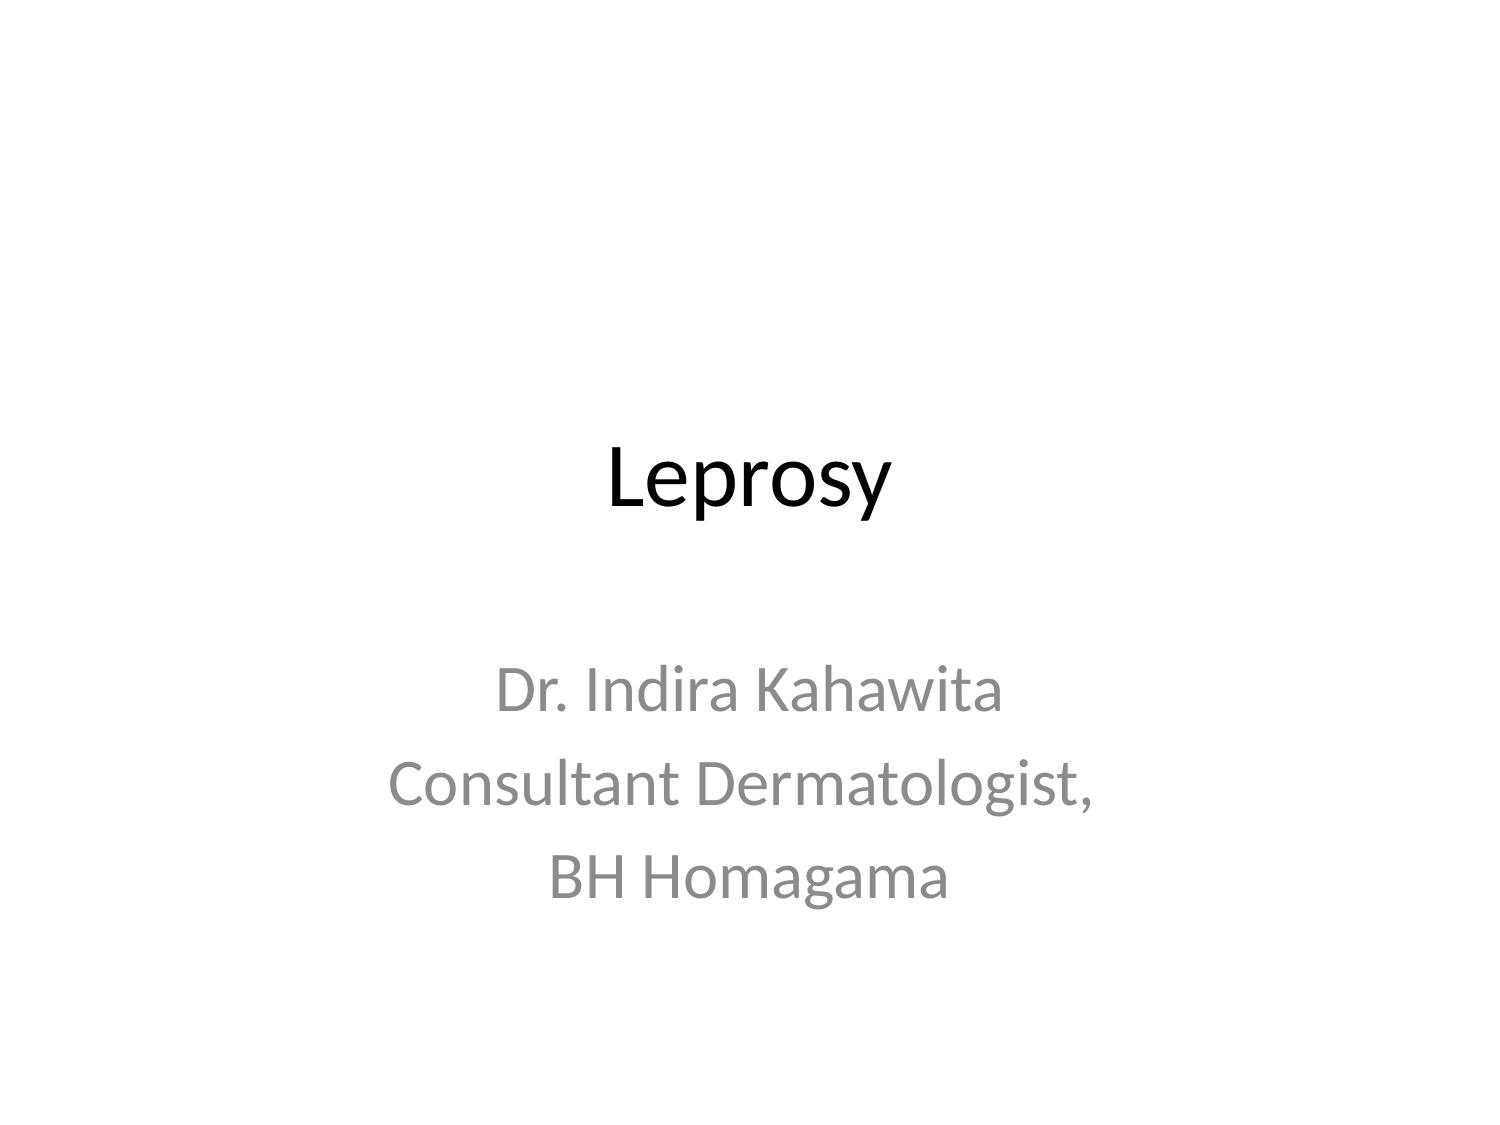

# Leprosy
Dr. Indira Kahawita
Consultant Dermatologist,
BH Homagama